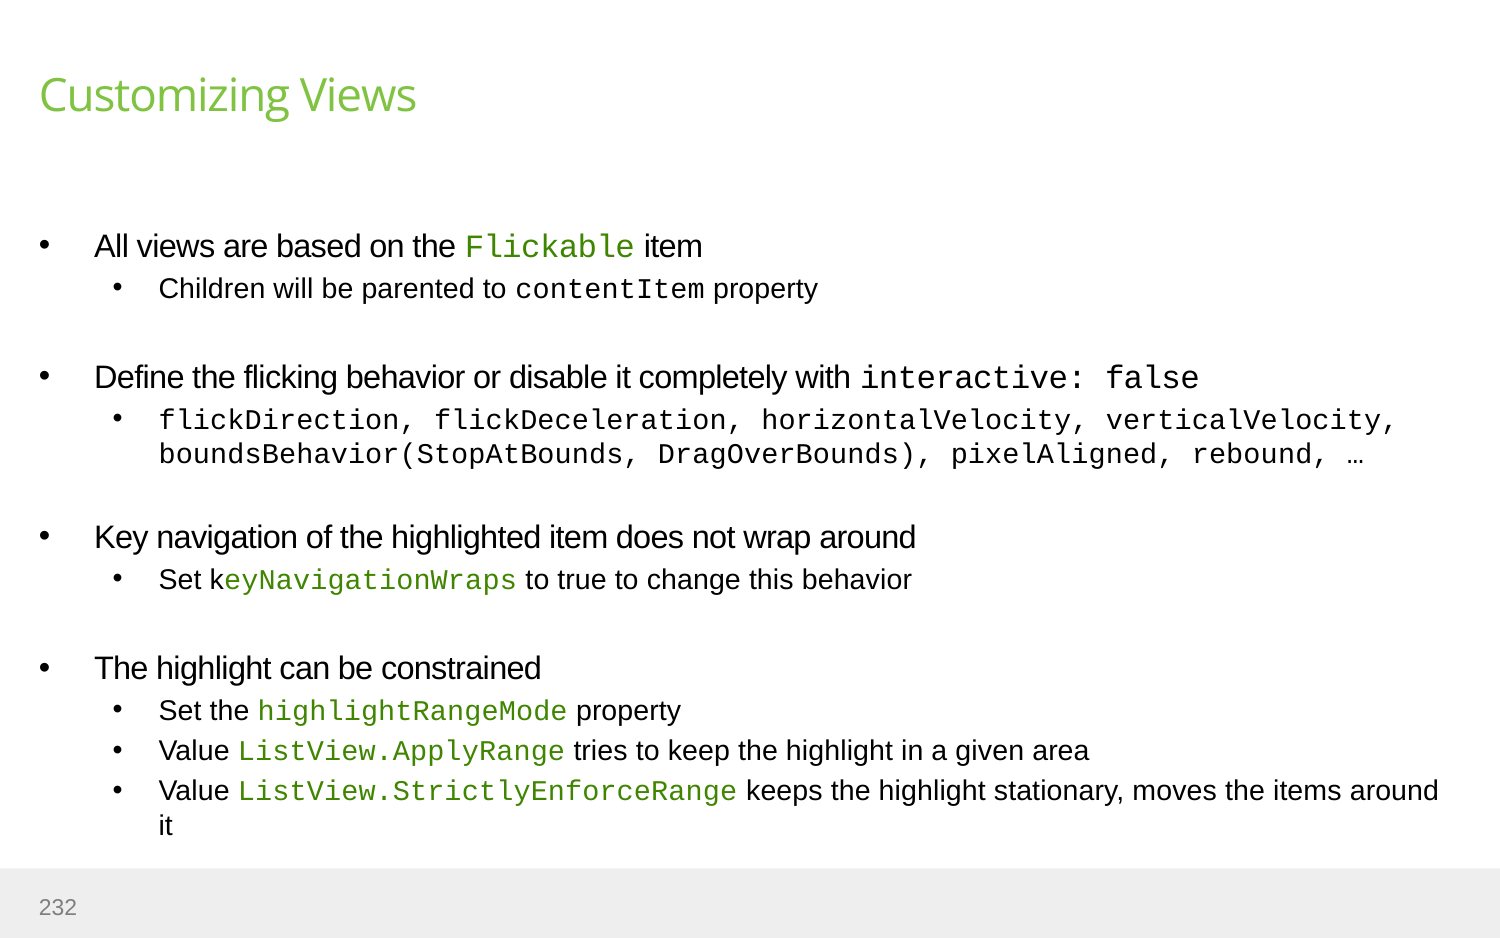

# Customizing Views
All views are based on the Flickable item
Children will be parented to contentItem property

Define the flicking behavior or disable it completely with interactive: false
flickDirection, flickDeceleration, horizontalVelocity, verticalVelocity, boundsBehavior(StopAtBounds, DragOverBounds), pixelAligned, rebound, …

Key navigation of the highlighted item does not wrap around
Set keyNavigationWraps to true to change this behavior

The highlight can be constrained
Set the highlightRangeMode property
Value ListView.ApplyRange tries to keep the highlight in a given area
Value ListView.StrictlyEnforceRange keeps the highlight stationary, moves the items around it
232